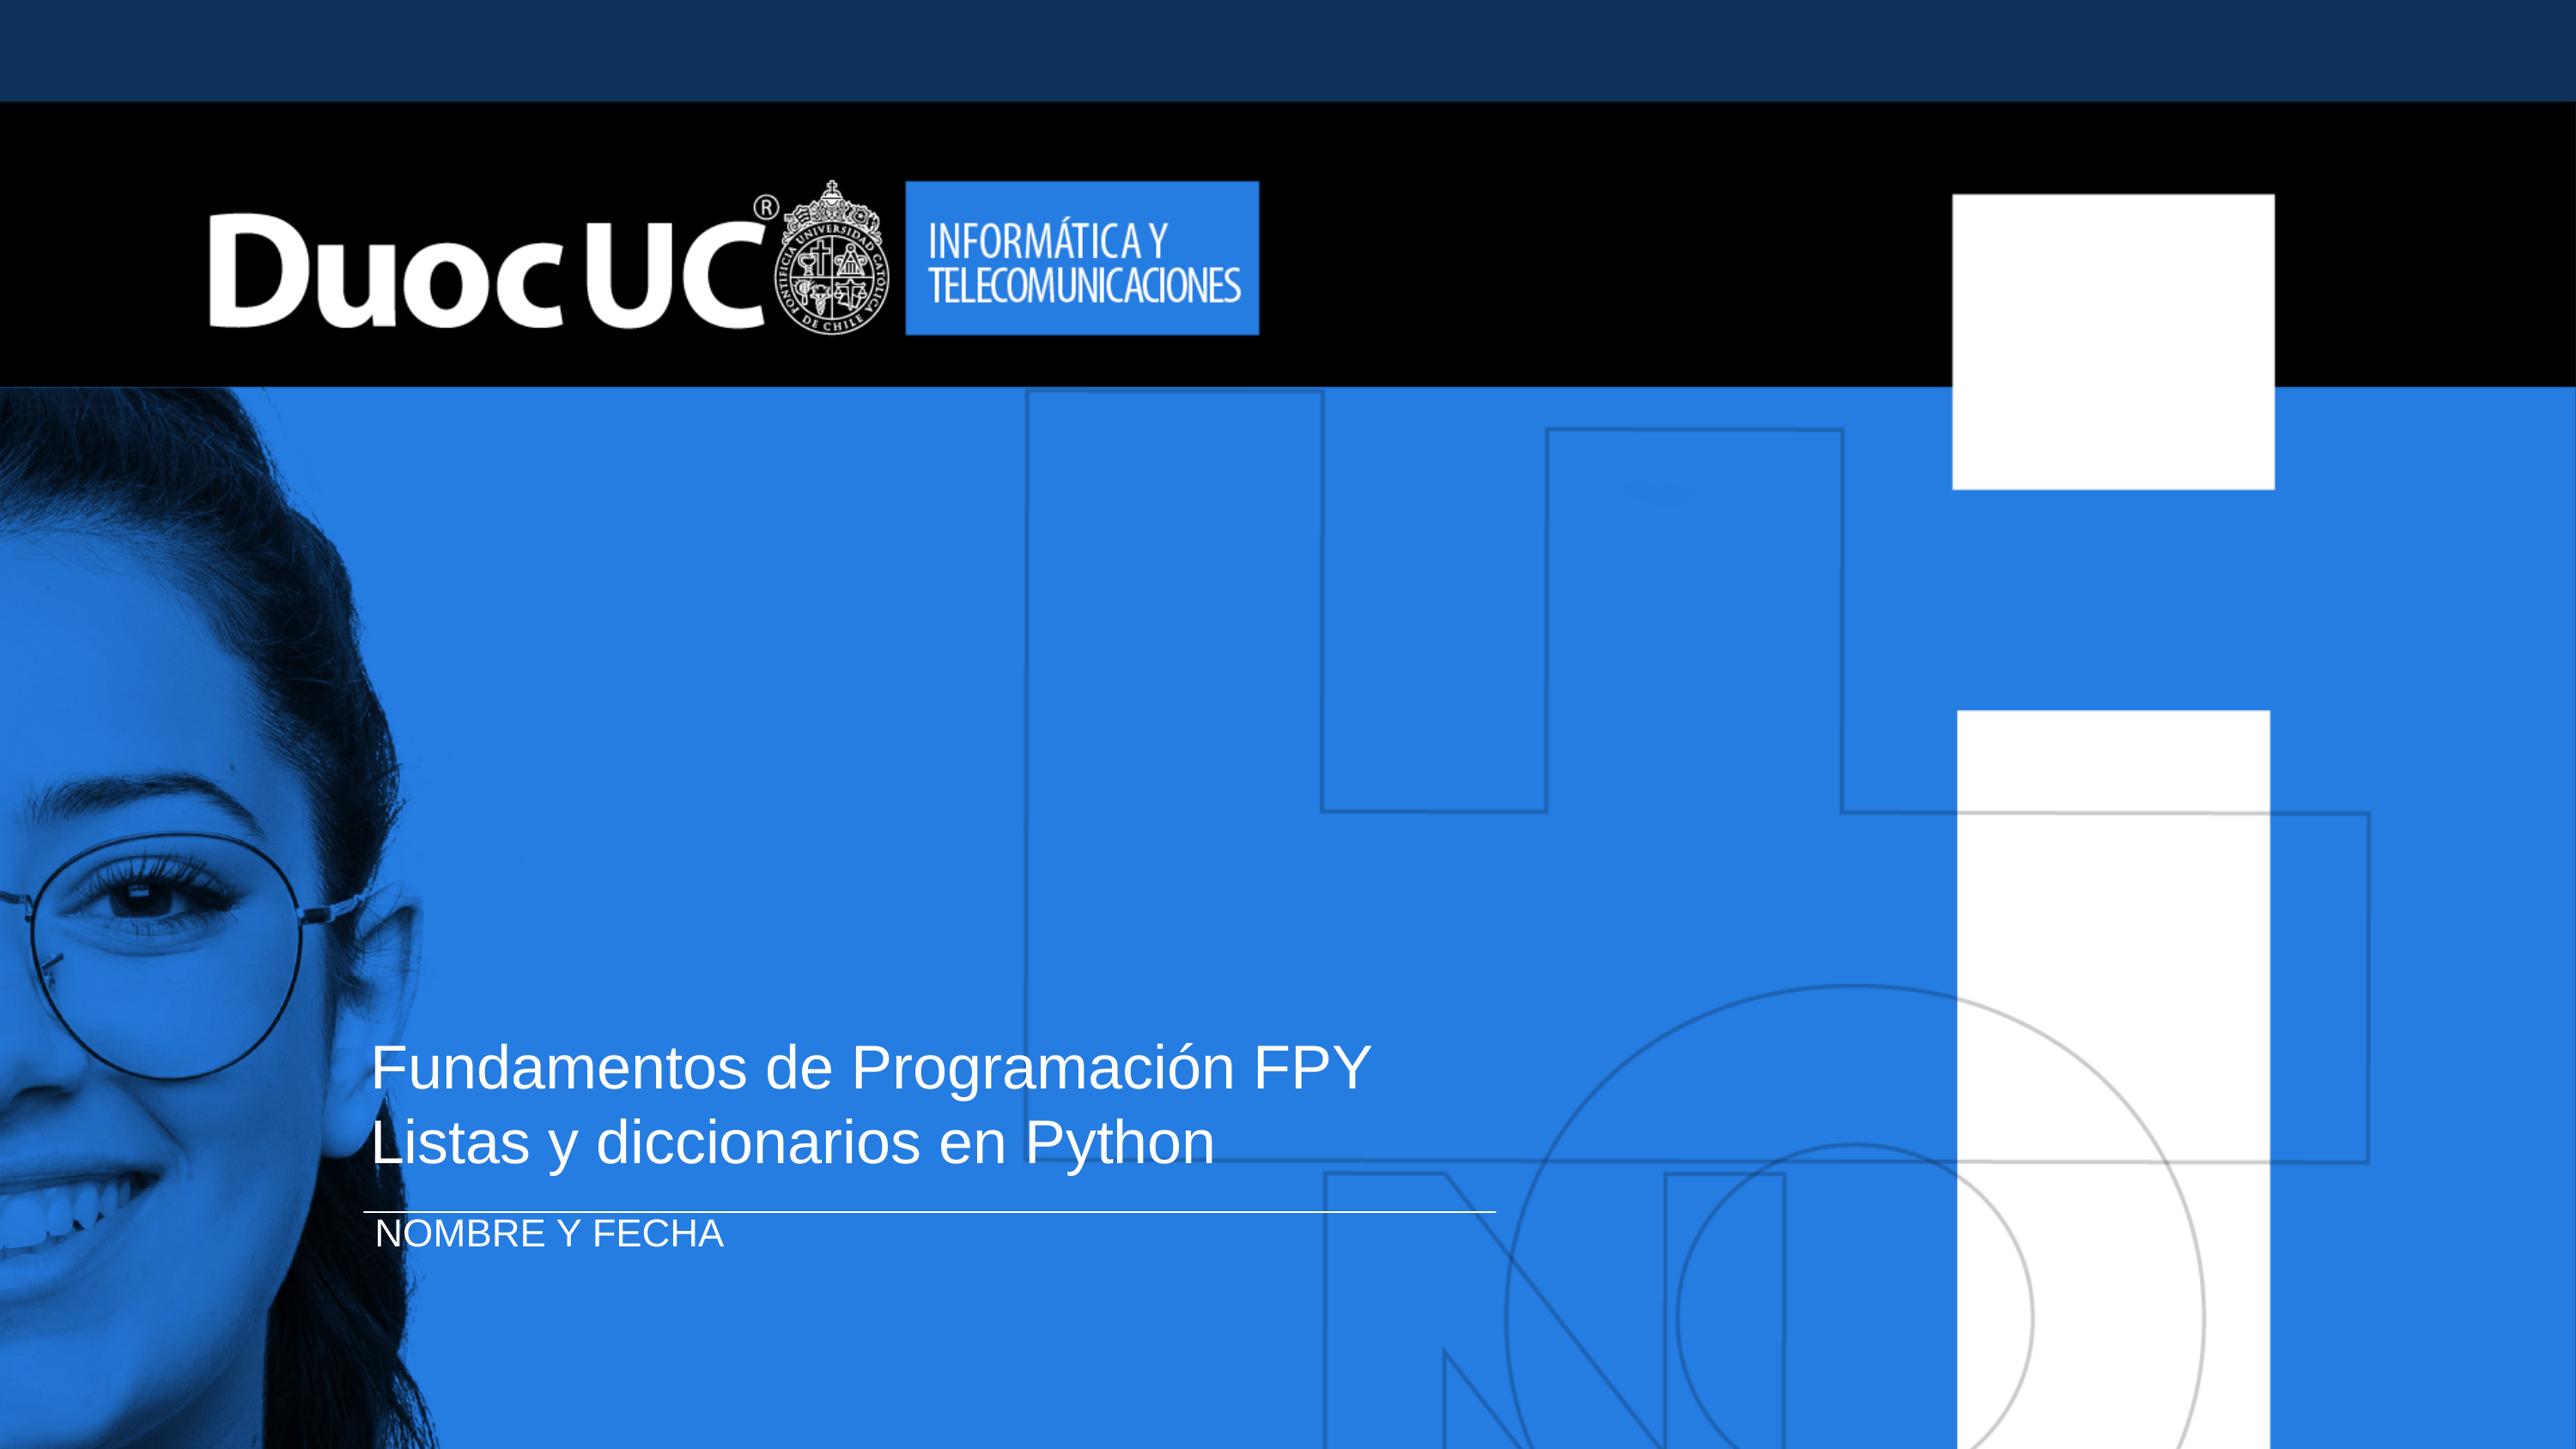

Fundamentos de Programación FPY
Listas y diccionarios en Python
NOMBRE Y FECHA